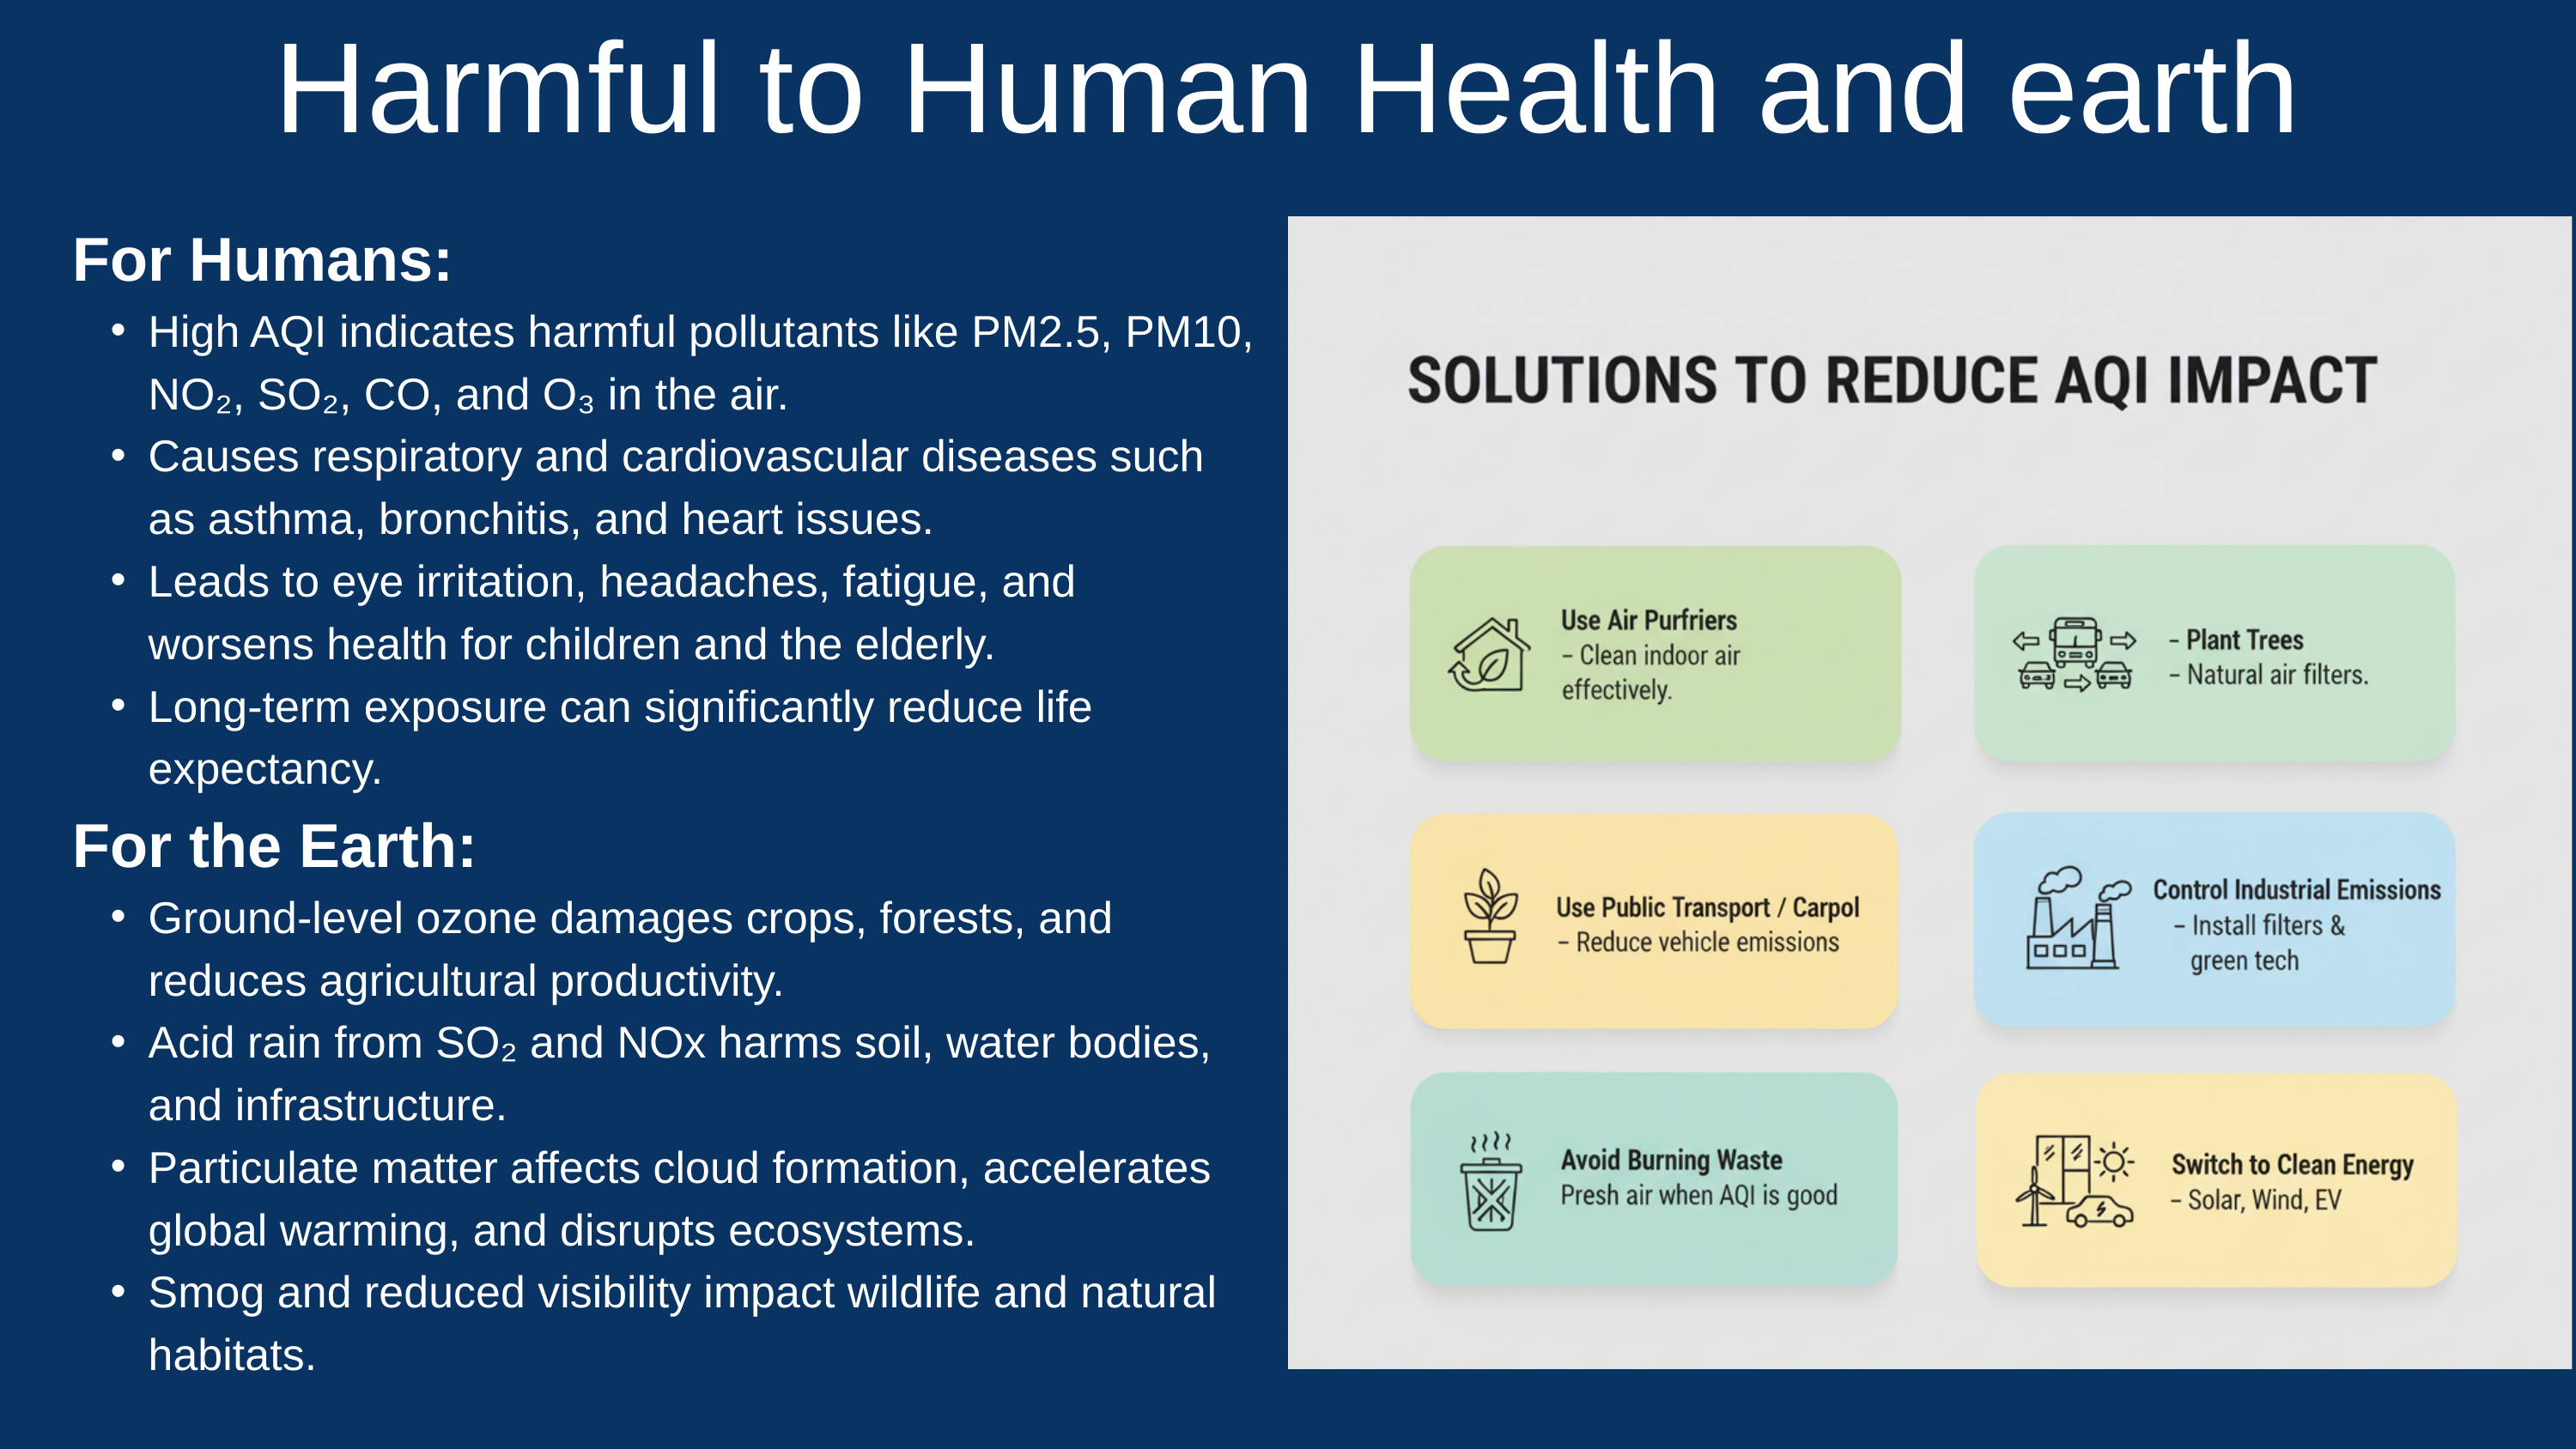

Harmful to Human Health and earth
For Humans:
High AQI indicates harmful pollutants like PM2.5, PM10, NO₂, SO₂, CO, and O₃ in the air.
Causes respiratory and cardiovascular diseases such as asthma, bronchitis, and heart issues.
Leads to eye irritation, headaches, fatigue, and worsens health for children and the elderly.
Long-term exposure can significantly reduce life expectancy.
For the Earth:
Ground-level ozone damages crops, forests, and reduces agricultural productivity.
Acid rain from SO₂ and NOx harms soil, water bodies, and infrastructure.
Particulate matter affects cloud formation, accelerates global warming, and disrupts ecosystems.
Smog and reduced visibility impact wildlife and natural habitats.